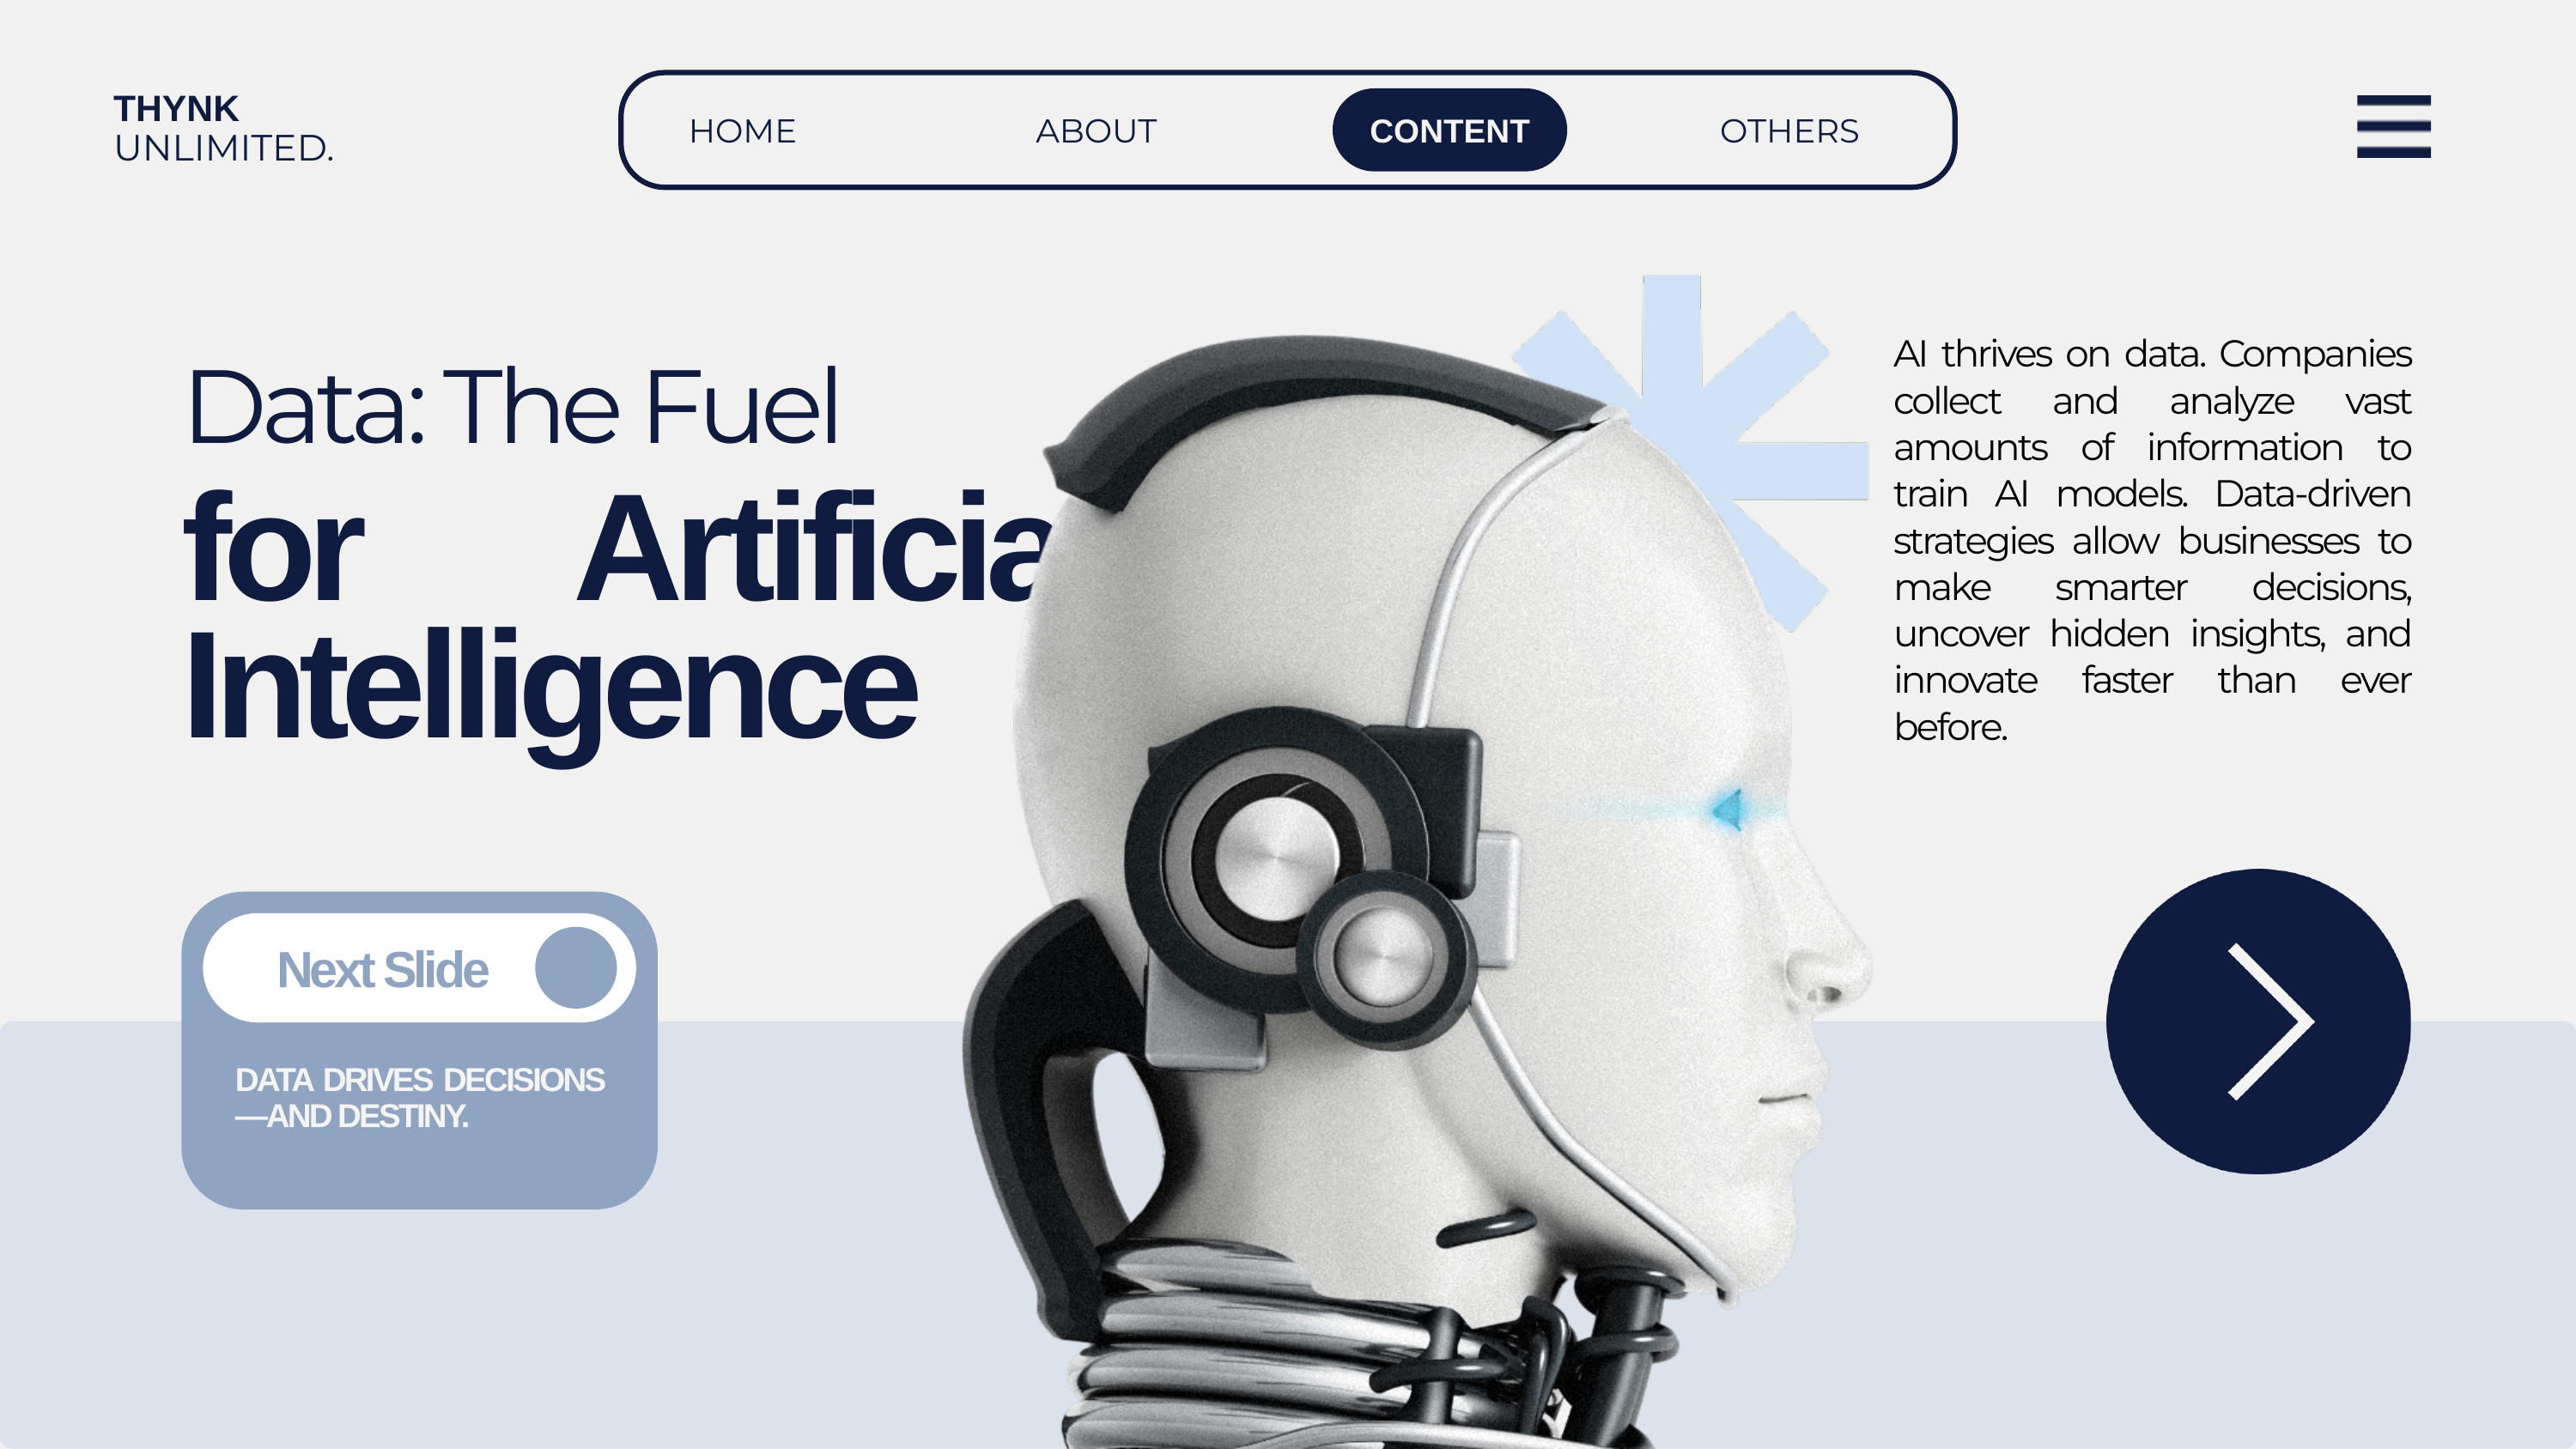

THYNK UNLIMITED.

HOME
OTHERS
ABOUT
CONTENT

Data: The Fuel
AI thrives on data. Companies collect and analyze vast amounts of information to train AI models. Data-driven strategies allow businesses to make smarter decisions, uncover hidden insights, and innovate faster than ever before.

for Artificial Intelligence

Next Slide

DATA DRIVES DECISIONS—AND DESTINY.